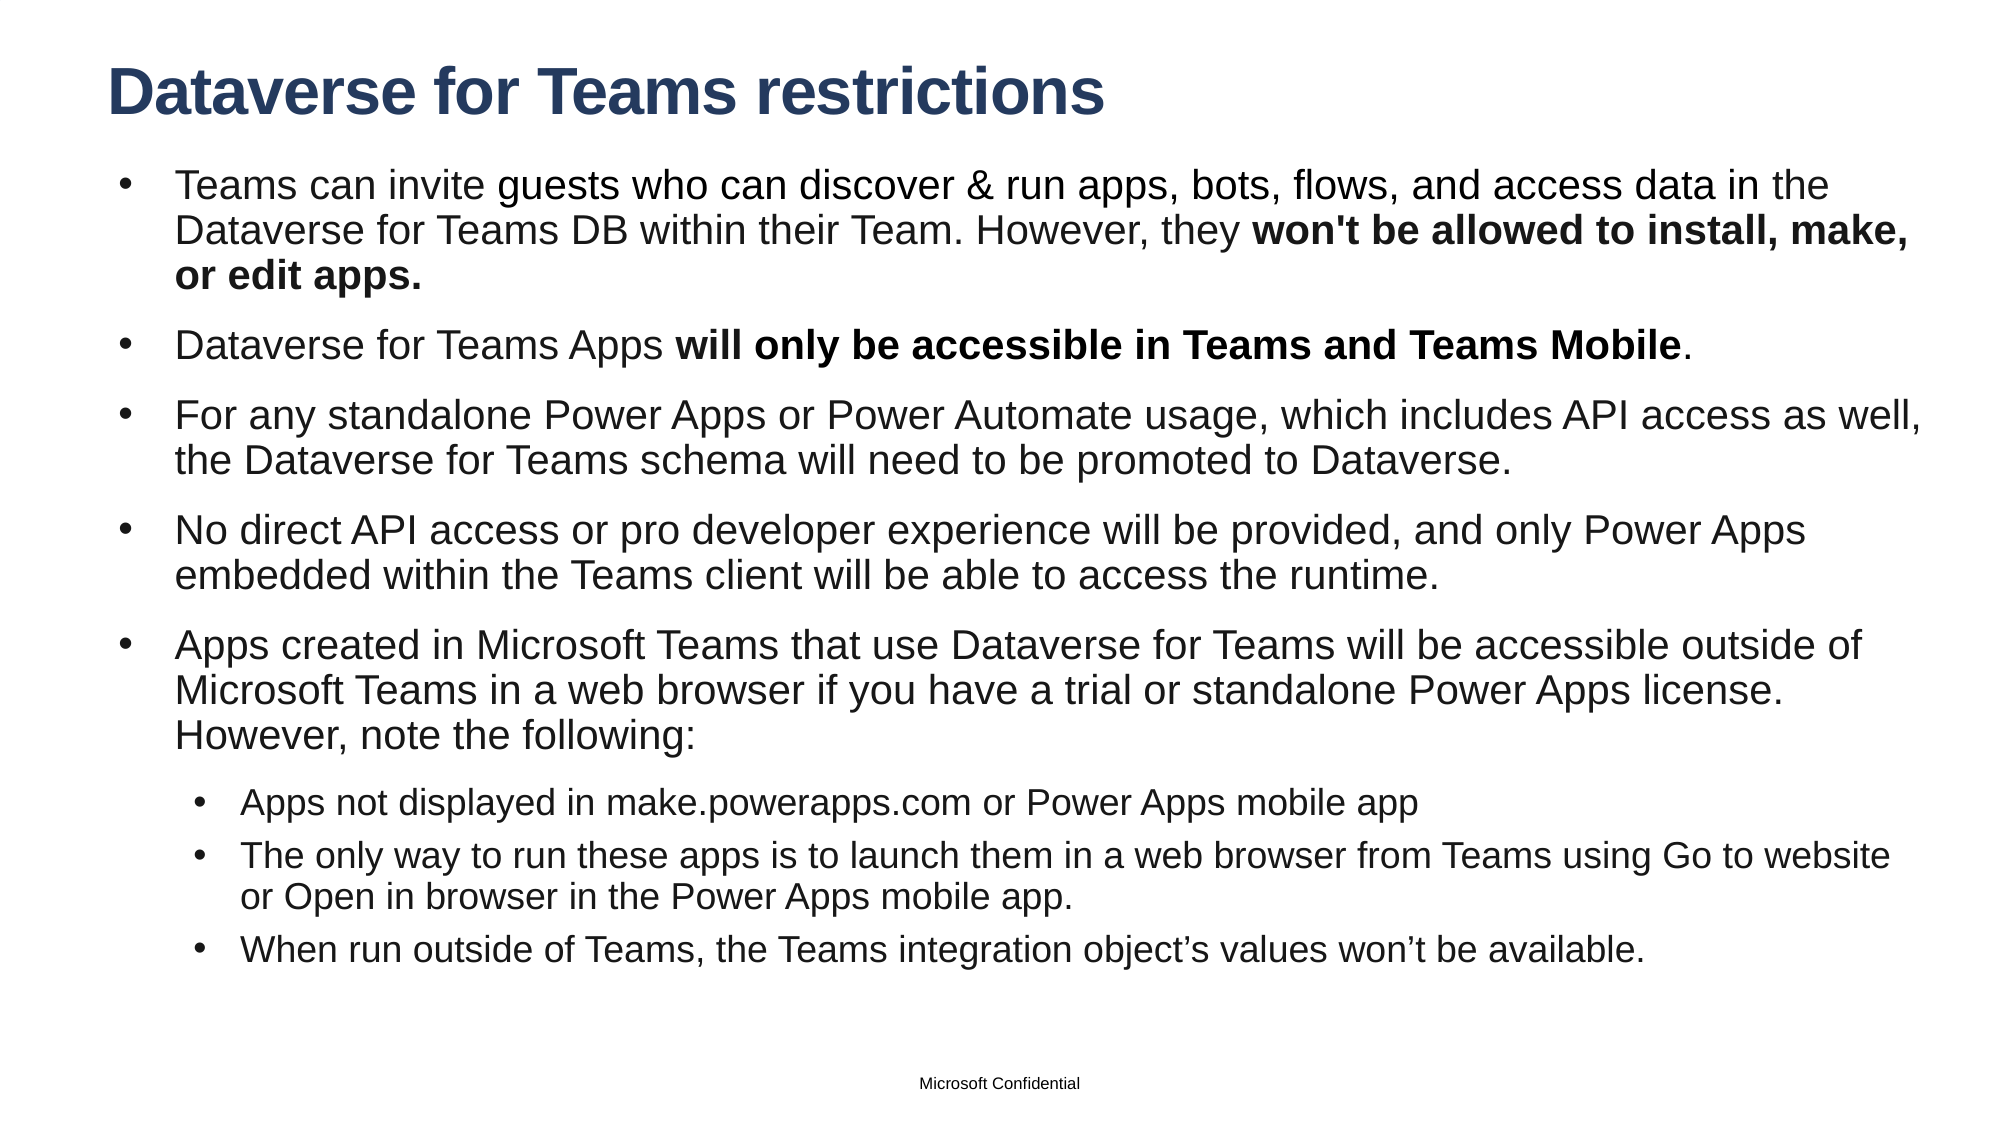

# Dataverse for Teams restrictions
Teams can invite guests who can discover & run apps, bots, flows, and access data in the Dataverse for Teams DB within their Team. However, they won't be allowed to install, make, or edit apps.
Dataverse for Teams Apps will only be accessible in Teams and Teams Mobile.
For any standalone Power Apps or Power Automate usage, which includes API access as well, the Dataverse for Teams schema will need to be promoted to Dataverse.
No direct API access or pro developer experience will be provided, and only Power Apps embedded within the Teams client will be able to access the runtime.
Apps created in Microsoft Teams that use Dataverse for Teams will be accessible outside of Microsoft Teams in a web browser if you have a trial or standalone Power Apps license. However, note the following:
Apps not displayed in make.powerapps.com or Power Apps mobile app
The only way to run these apps is to launch them in a web browser from Teams using Go to website or Open in browser in the Power Apps mobile app.
When run outside of Teams, the Teams integration object’s values won’t be available.

Microsoft Confidential